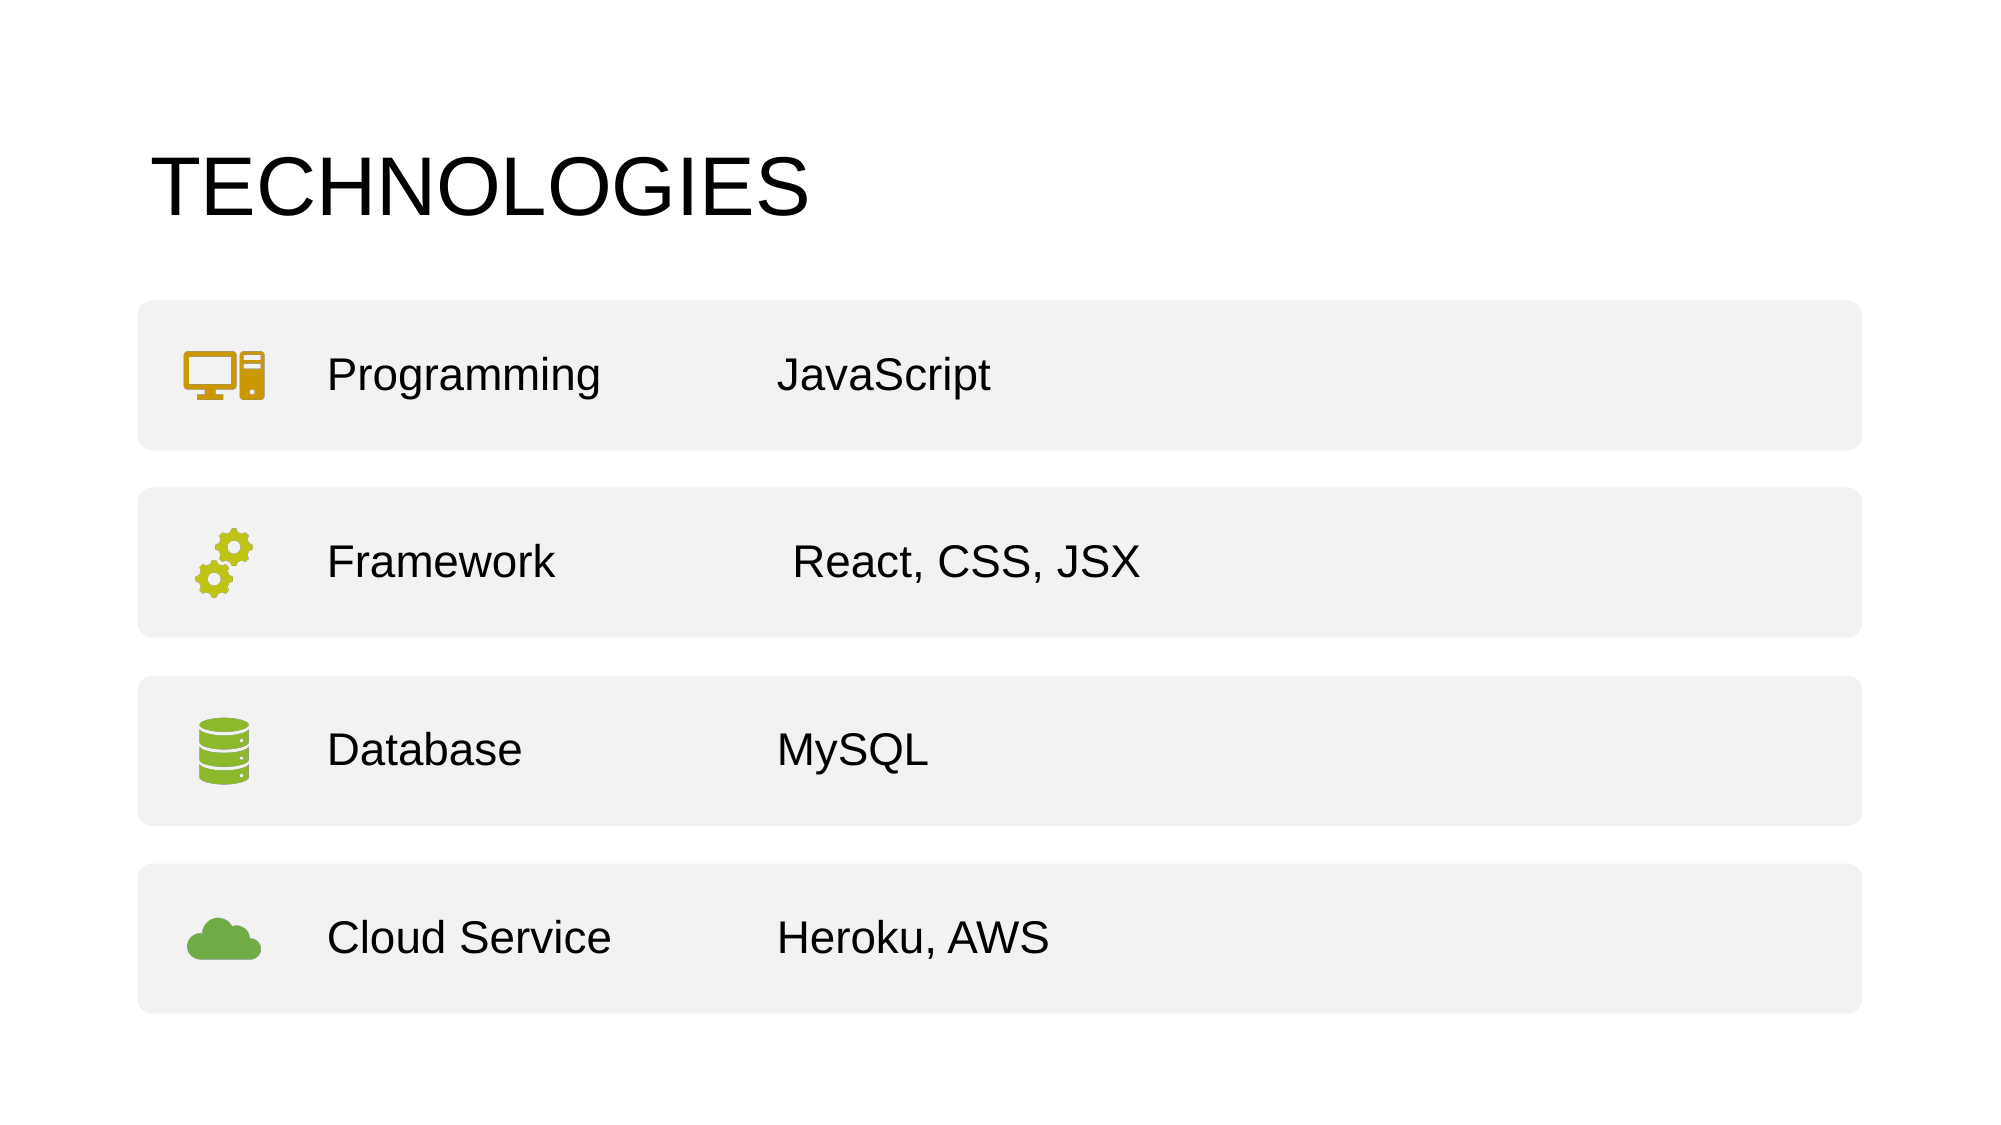

# TECHNOLOGIES
Programming     	JavaScript
Framework	             React, CSS, JSX
Database		MySQL
Cloud Service		Heroku, AWS